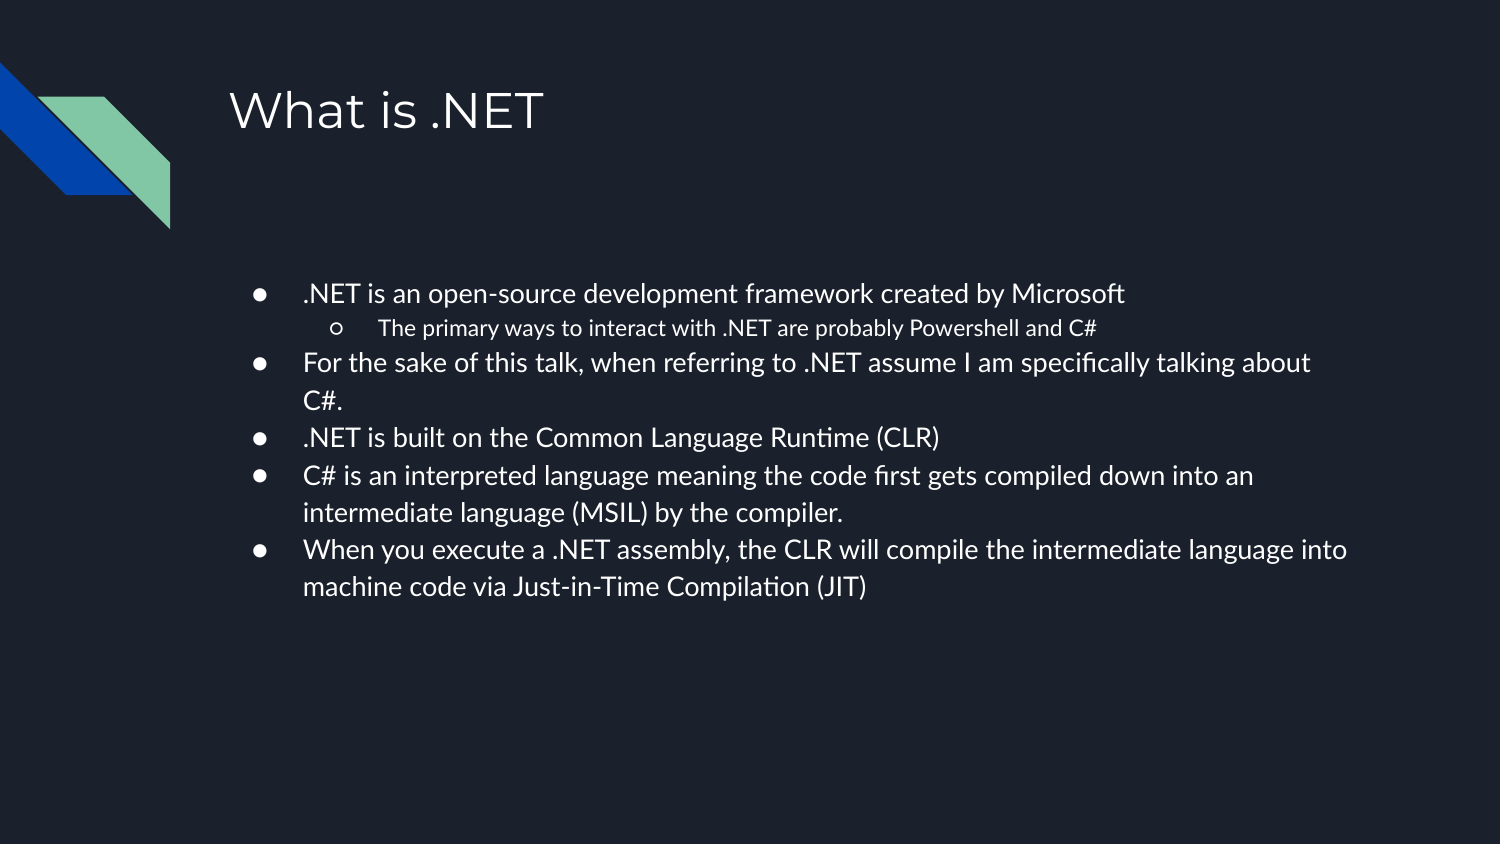

# What is .NET
.NET is an open-source development framework created by Microsoft
The primary ways to interact with .NET are probably Powershell and C#
For the sake of this talk, when referring to .NET assume I am specifically talking about C#.
.NET is built on the Common Language Runtime (CLR)
C# is an interpreted language meaning the code first gets compiled down into an intermediate language (MSIL) by the compiler.
When you execute a .NET assembly, the CLR will compile the intermediate language into machine code via Just-in-Time Compilation (JIT)